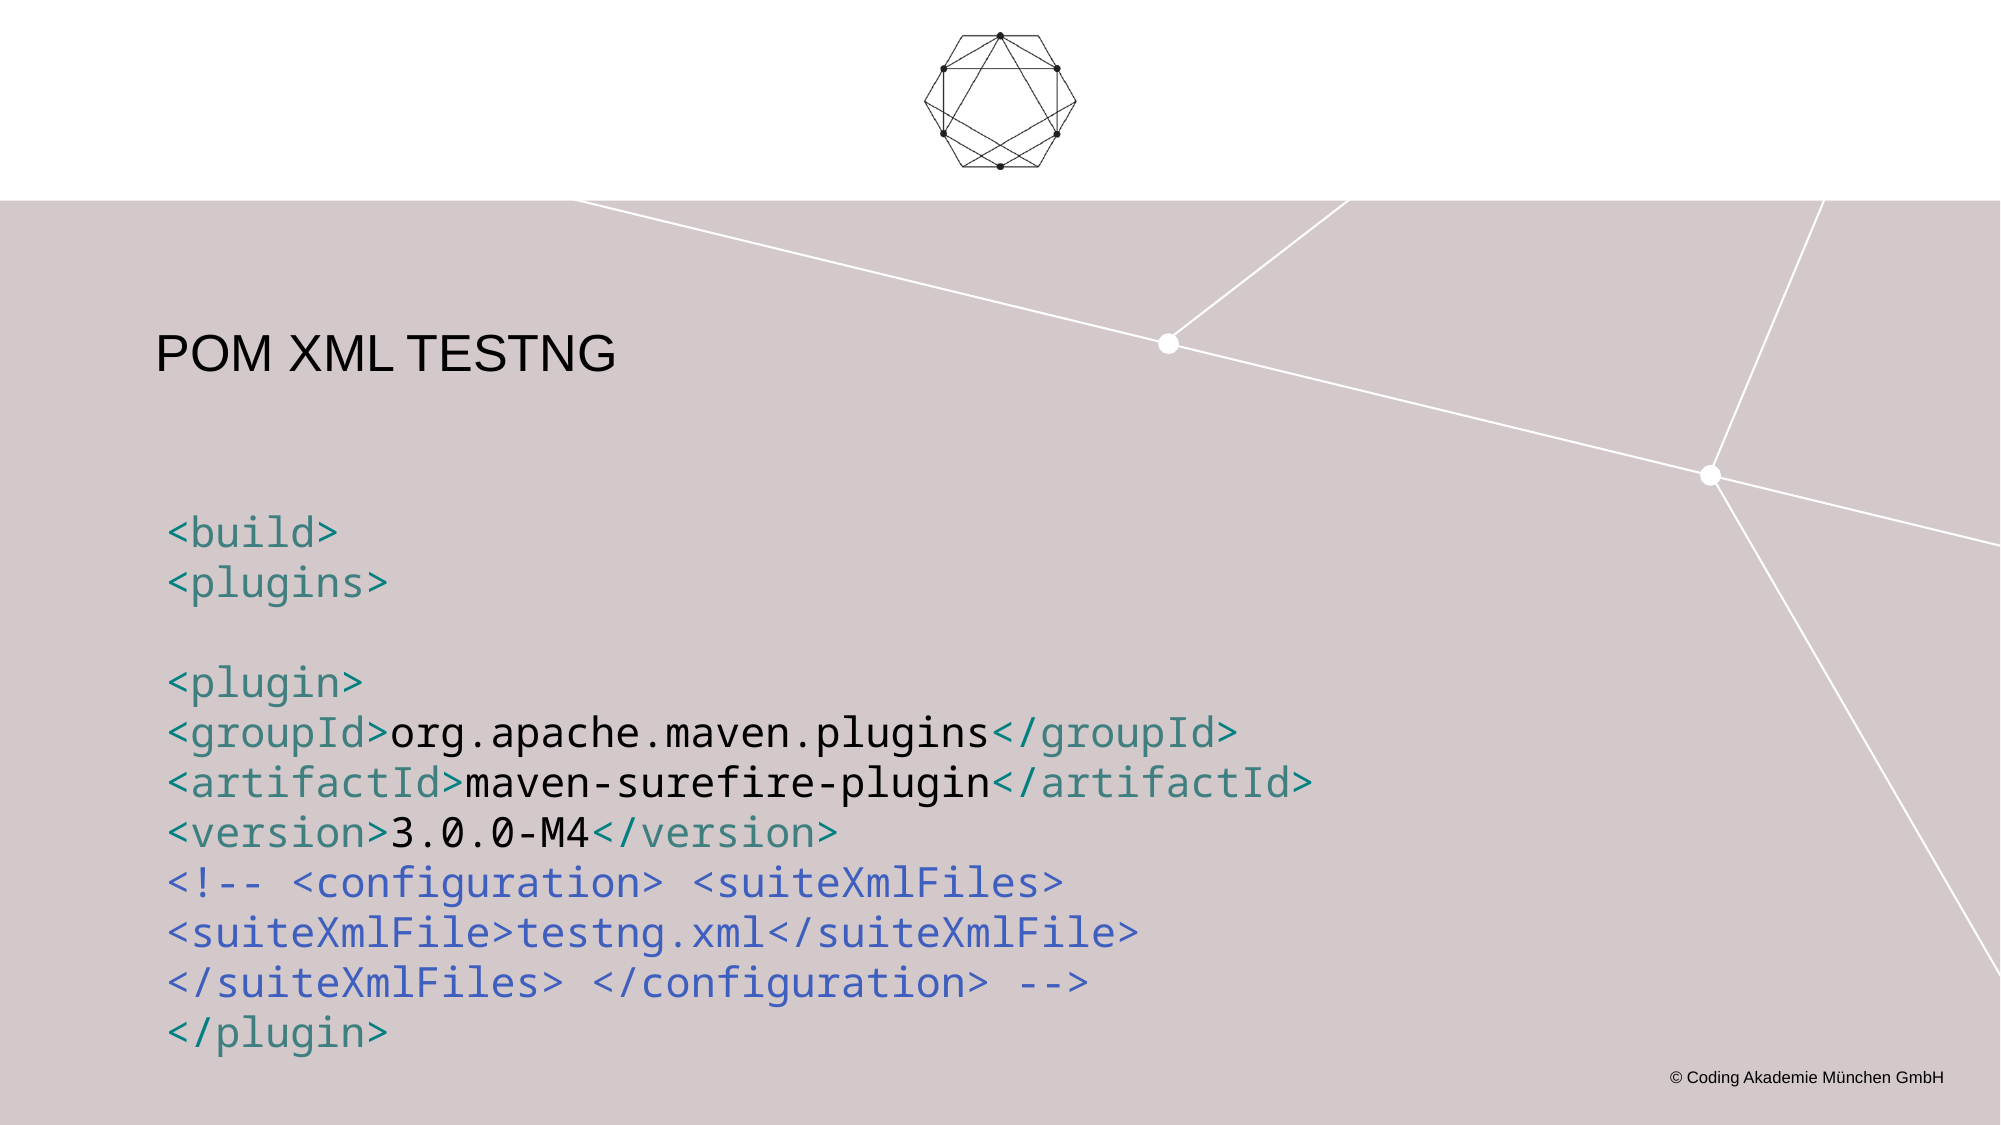

# POM XML Testng
<build>
<plugins>

<plugin>
<groupId>org.apache.maven.plugins</groupId>
<artifactId>maven-surefire-plugin</artifactId>
<version>3.0.0-M4</version>
<!-- <configuration> <suiteXmlFiles> <suiteXmlFile>testng.xml</suiteXmlFile>
</suiteXmlFiles> </configuration> -->
</plugin>
© Coding Akademie München GmbH